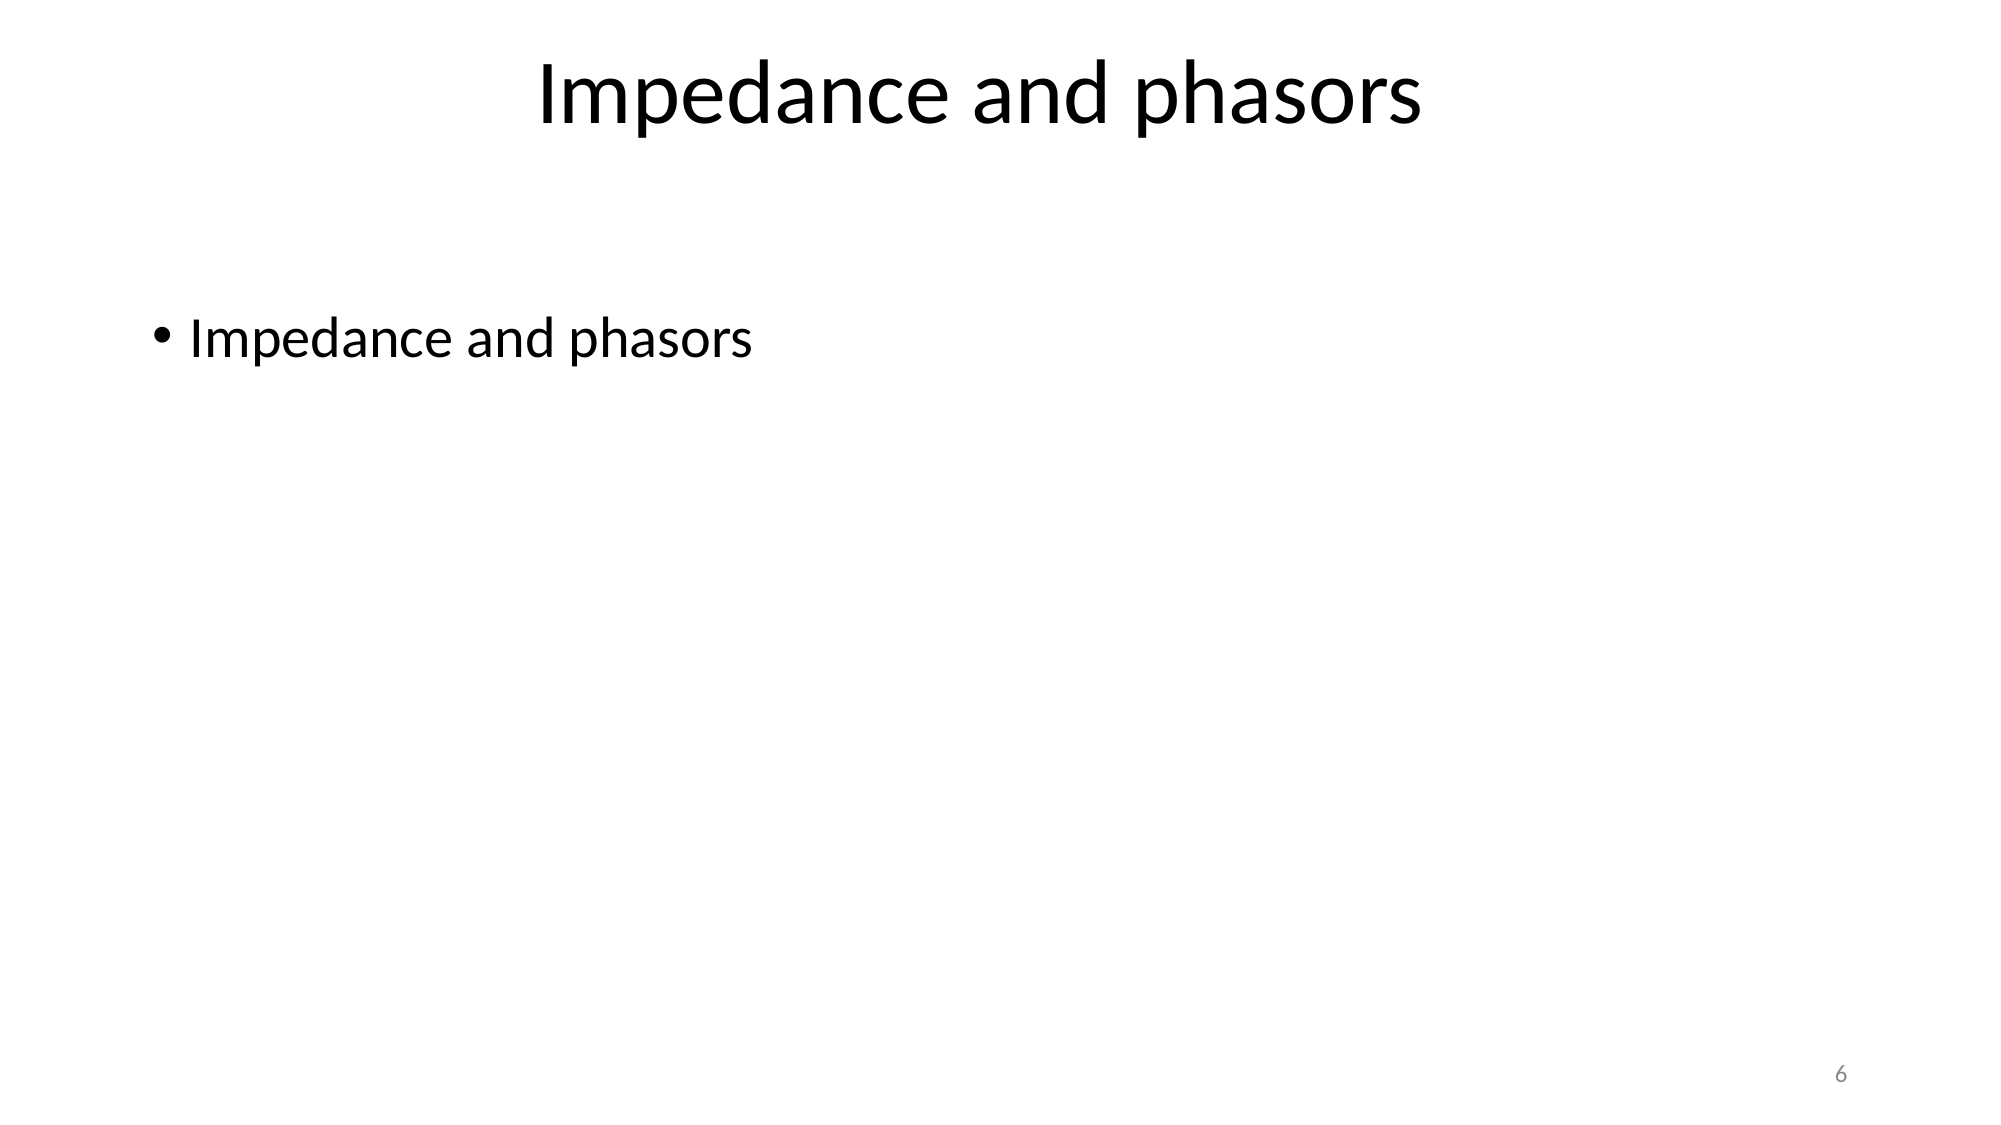

# Impedance and phasors
Impedance and phasors

6